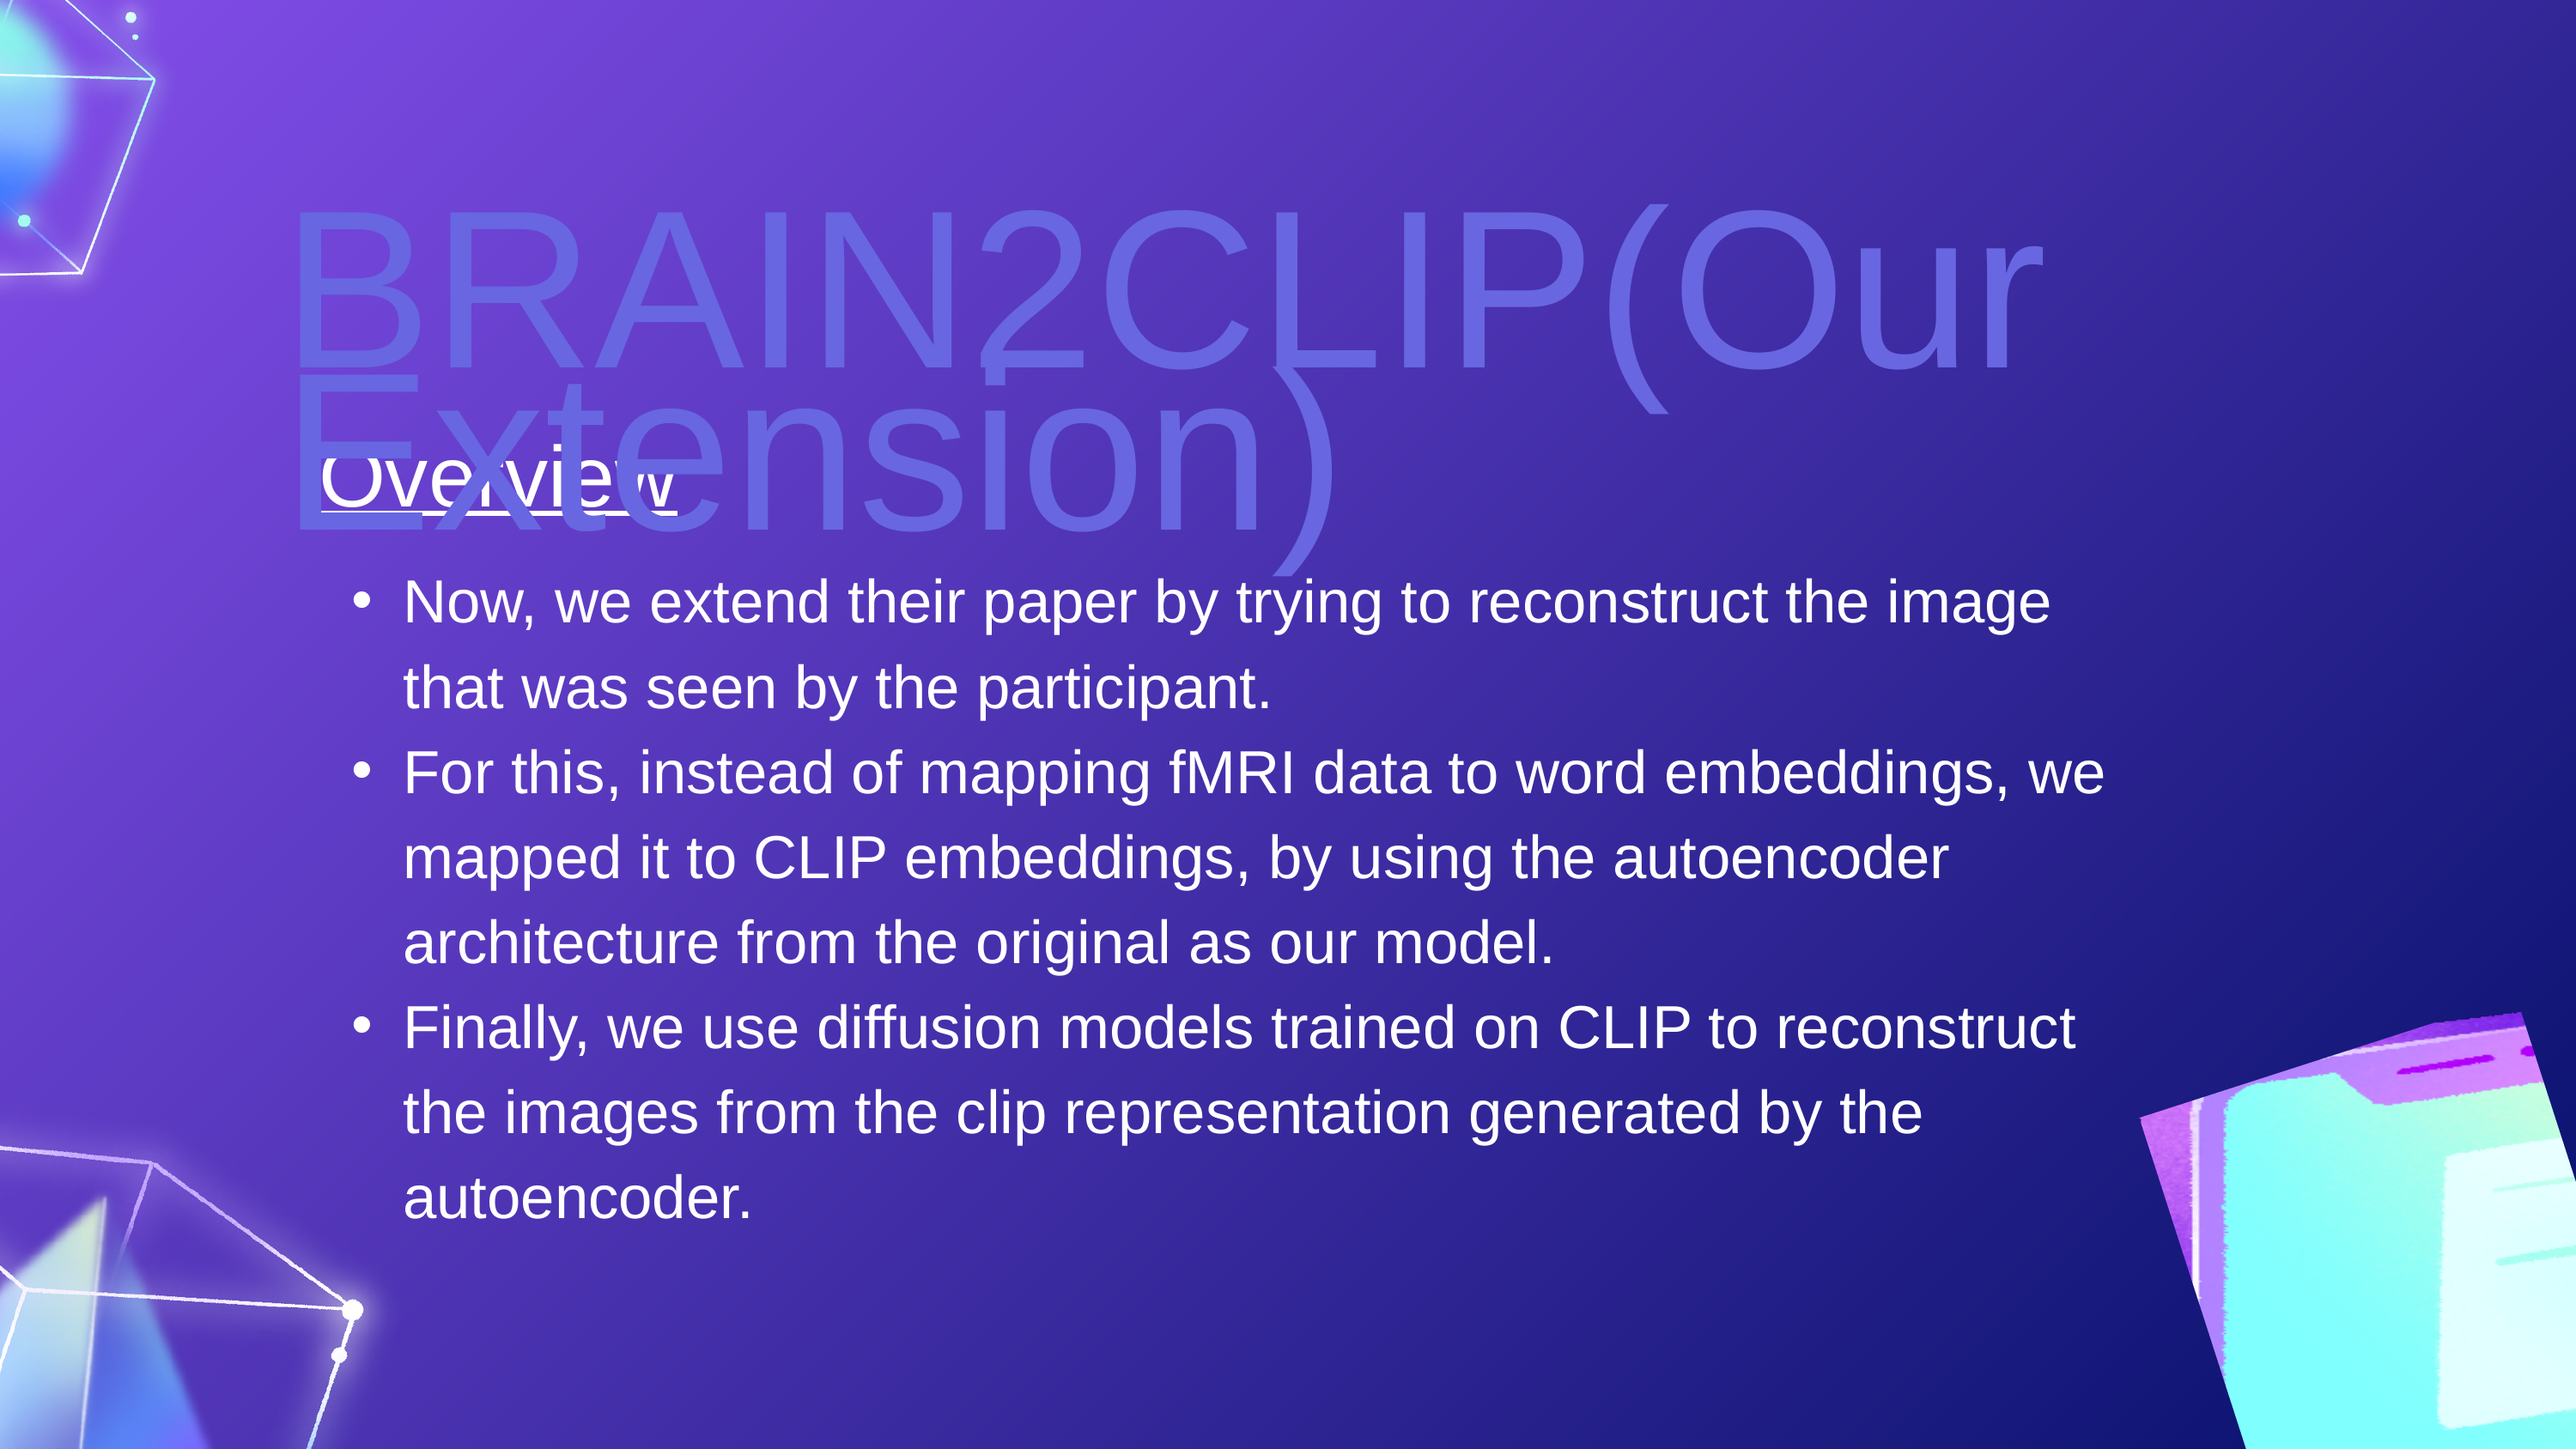

BRAIN2CLIP(Our Extension)
Overview
Now, we extend their paper by trying to reconstruct the image that was seen by the participant.
For this, instead of mapping fMRI data to word embeddings, we mapped it to CLIP embeddings, by using the autoencoder architecture from the original as our model.
Finally, we use diffusion models trained on CLIP to reconstruct the images from the clip representation generated by the autoencoder.